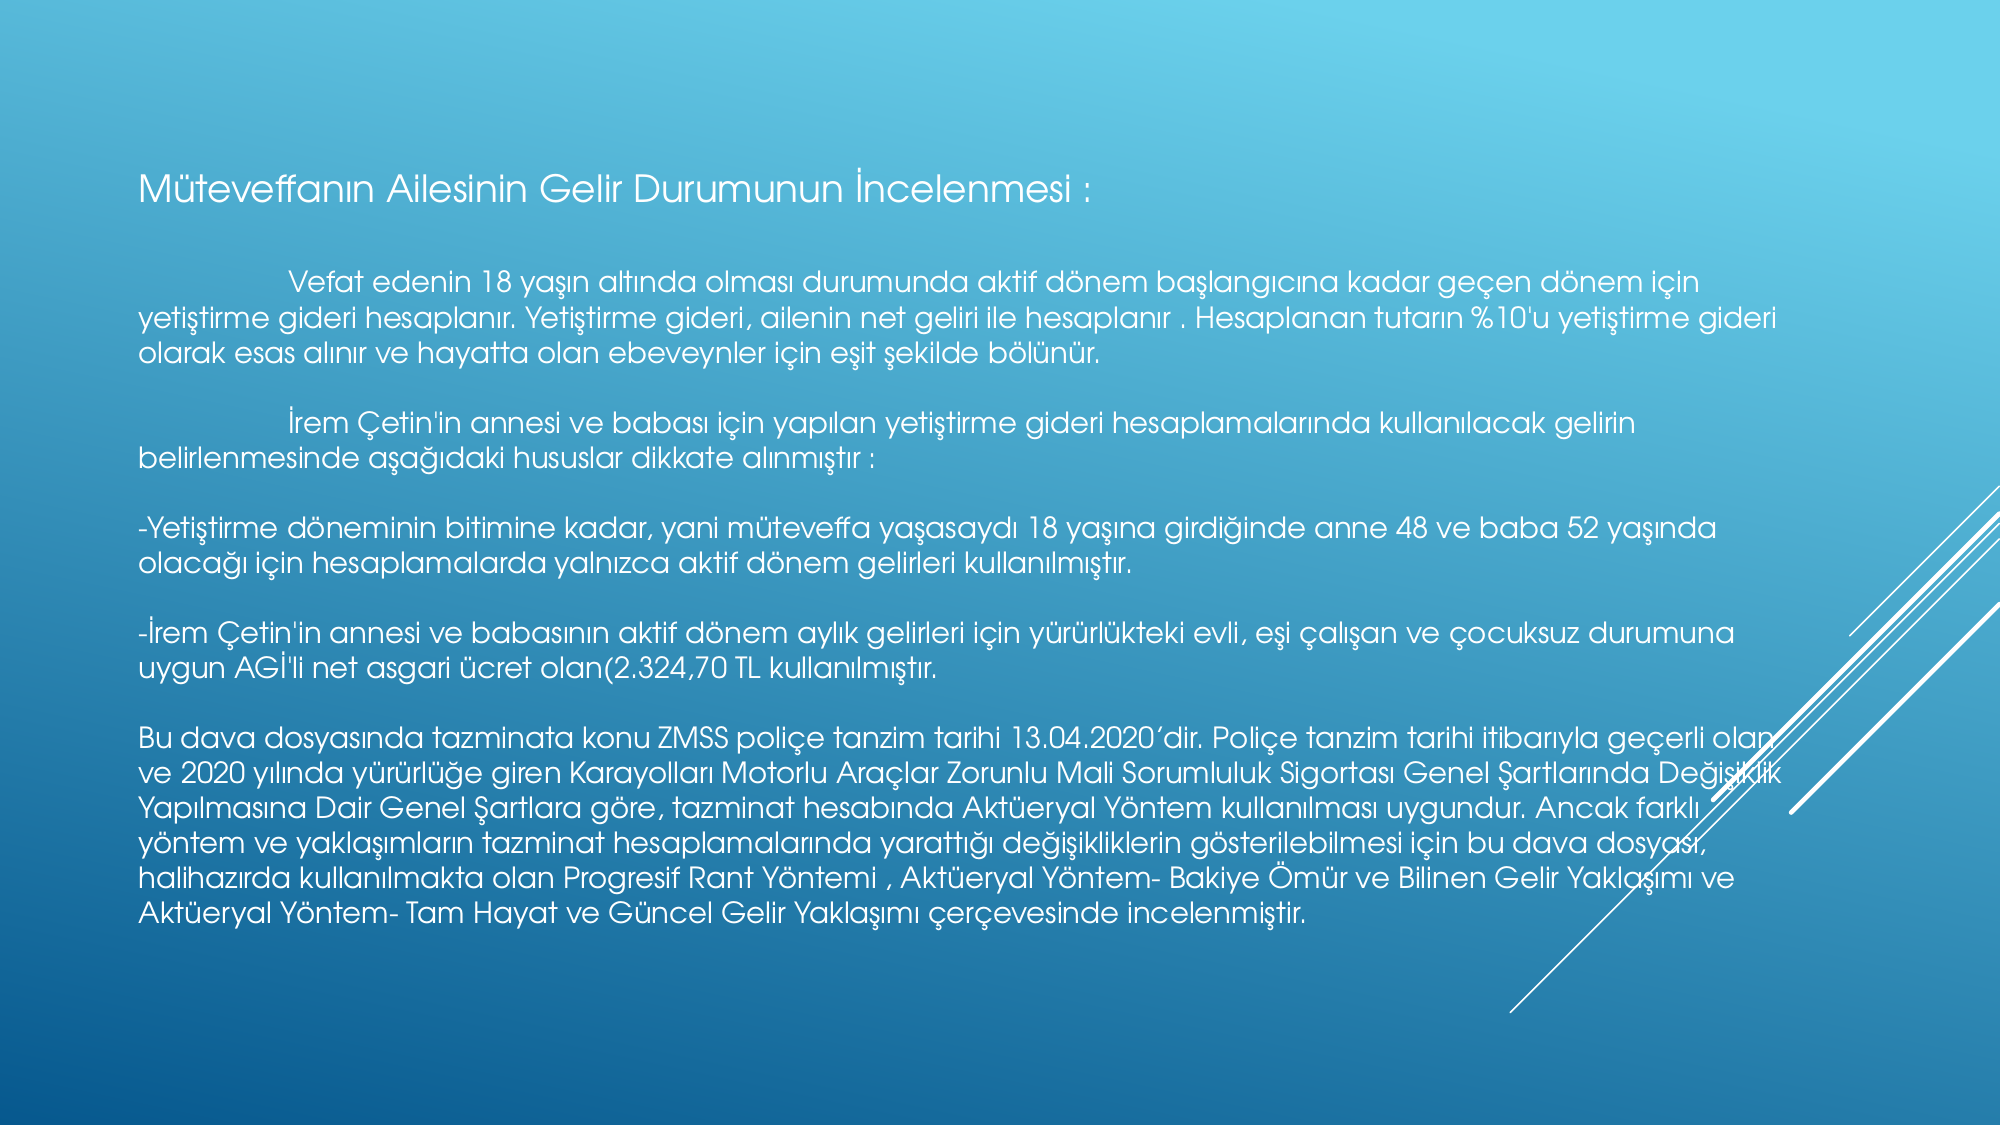

Müteveffanın Ailesinin Gelir Durumunun İncelenmesi :

	Vefat edenin 18 yaşın altında olması durumunda aktif dönem başlangıcına kadar geçen dönem için yetiştirme gideri hesaplanır. Yetiştirme gideri, ailenin net geliri ile hesaplanır . Hesaplanan tutarın %10'u yetiştirme gideri olarak esas alınır ve hayatta olan ebeveynler için eşit şekilde bölünür.

	İrem Çetin'in annesi ve babası için yapılan yetiştirme gideri hesaplamalarında kullanılacak gelirin belirlenmesinde aşağıdaki hususlar dikkate alınmıştır :

-Yetiştirme döneminin bitimine kadar, yani müteveffa yaşasaydı 18 yaşına girdiğinde anne 48 ve baba 52 yaşında olacağı için hesaplamalarda yalnızca aktif dönem gelirleri kullanılmıştır.

-İrem Çetin'in annesi ve babasının aktif dönem aylık gelirleri için yürürlükteki evli, eşi çalışan ve çocuksuz durumuna uygun AGİ'li net asgari ücret olan(2.324,70 TL kullanılmıştır.

Bu dava dosyasında tazminata konu ZMSS poliçe tanzim tarihi 13.04.2020’dir. Poliçe tanzim tarihi itibarıyla geçerli olan ve 2020 yılında yürürlüğe giren Karayolları Motorlu Araçlar Zorunlu Mali Sorumluluk Sigortası Genel Şartlarında Değişiklik Yapılmasına Dair Genel Şartlara göre, tazminat hesabında Aktüeryal Yöntem kullanılması uygundur. Ancak farklı yöntem ve yaklaşımların tazminat hesaplamalarında yarattığı değişikliklerin gösterilebilmesi için bu dava dosyası, halihazırda kullanılmakta olan Progresif Rant Yöntemi , Aktüeryal Yöntem- Bakiye Ömür ve Bilinen Gelir Yaklaşımı ve Aktüeryal Yöntem- Tam Hayat ve Güncel Gelir Yaklaşımı çerçevesinde incelenmiştir.